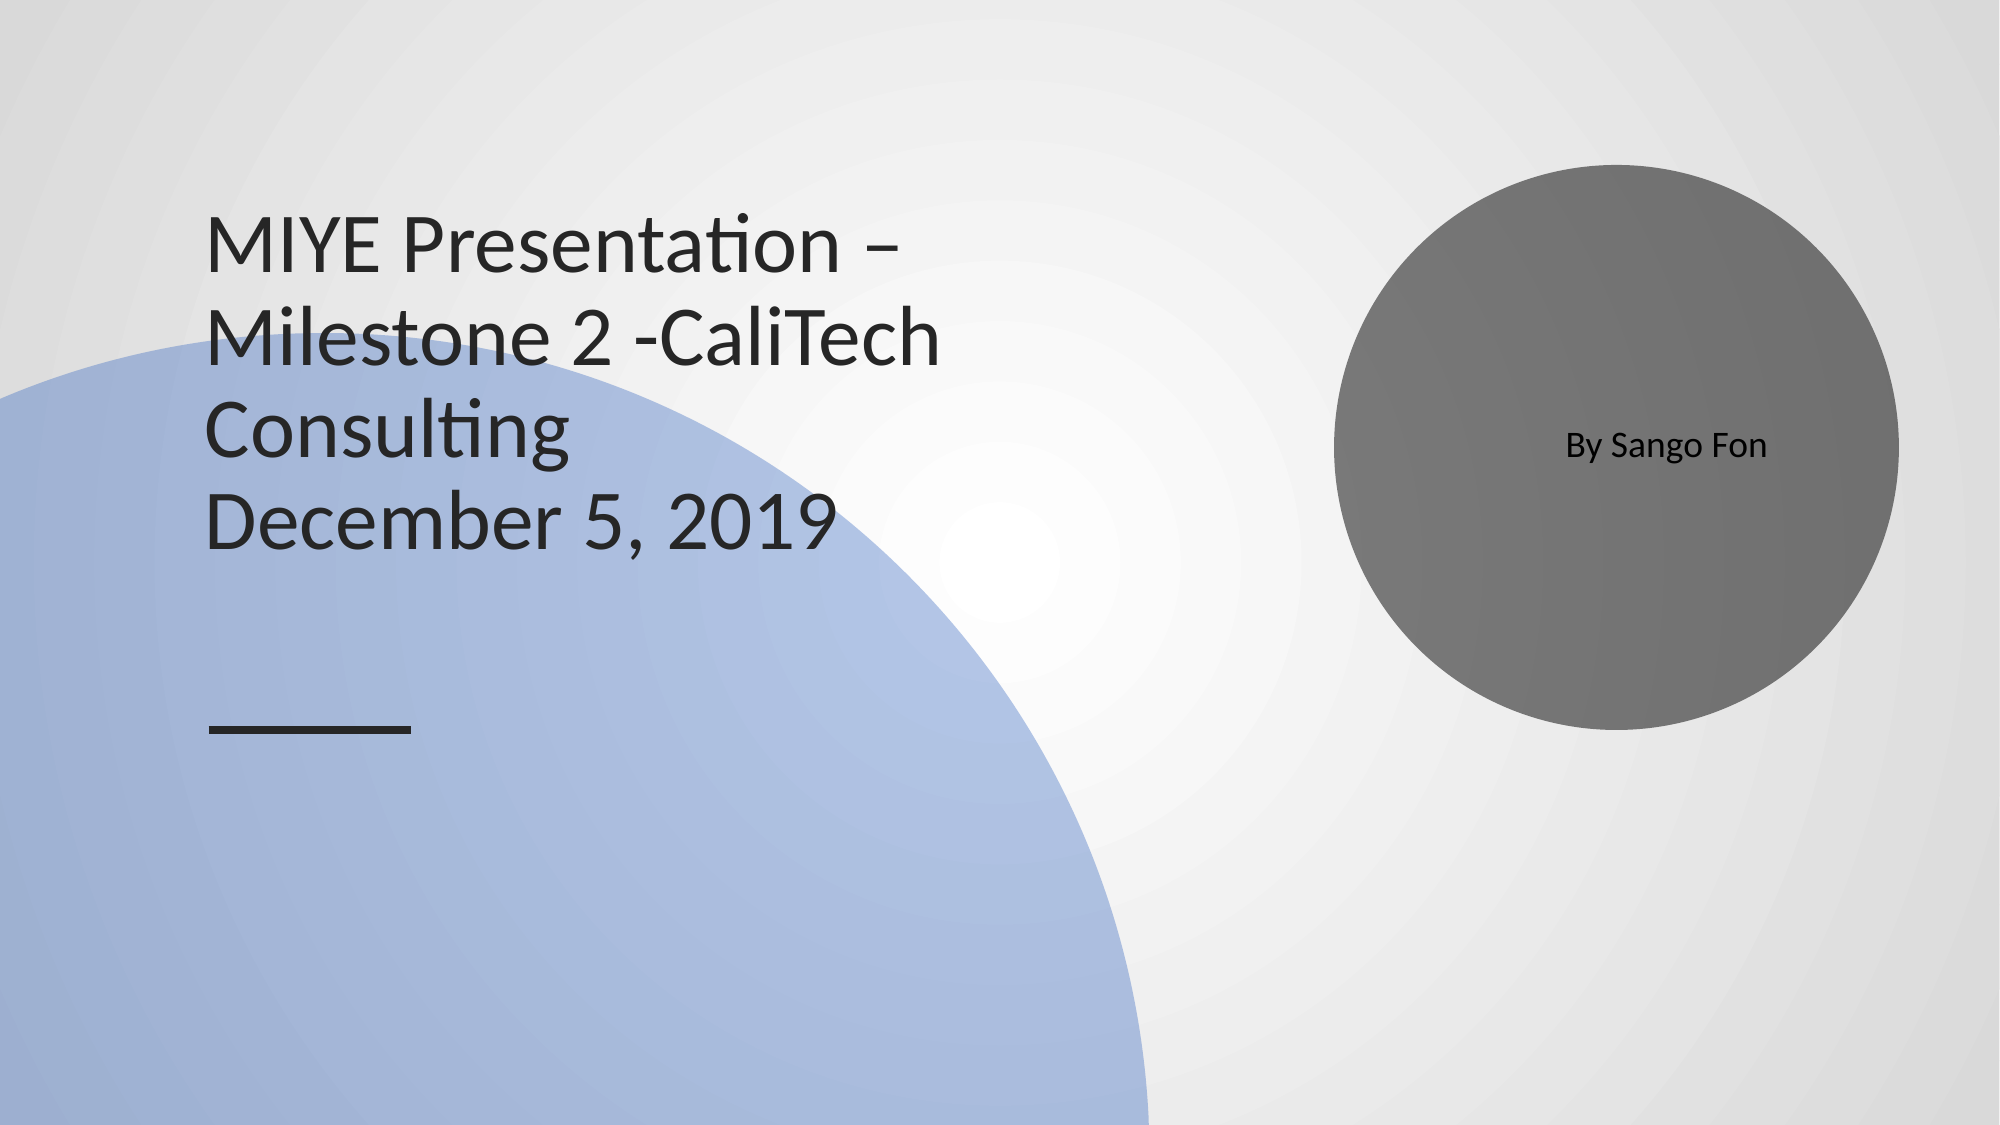

MIYE Presentation – Milestone 2 -CaliTech Consulting
December 5, 2019

By Sango Fon